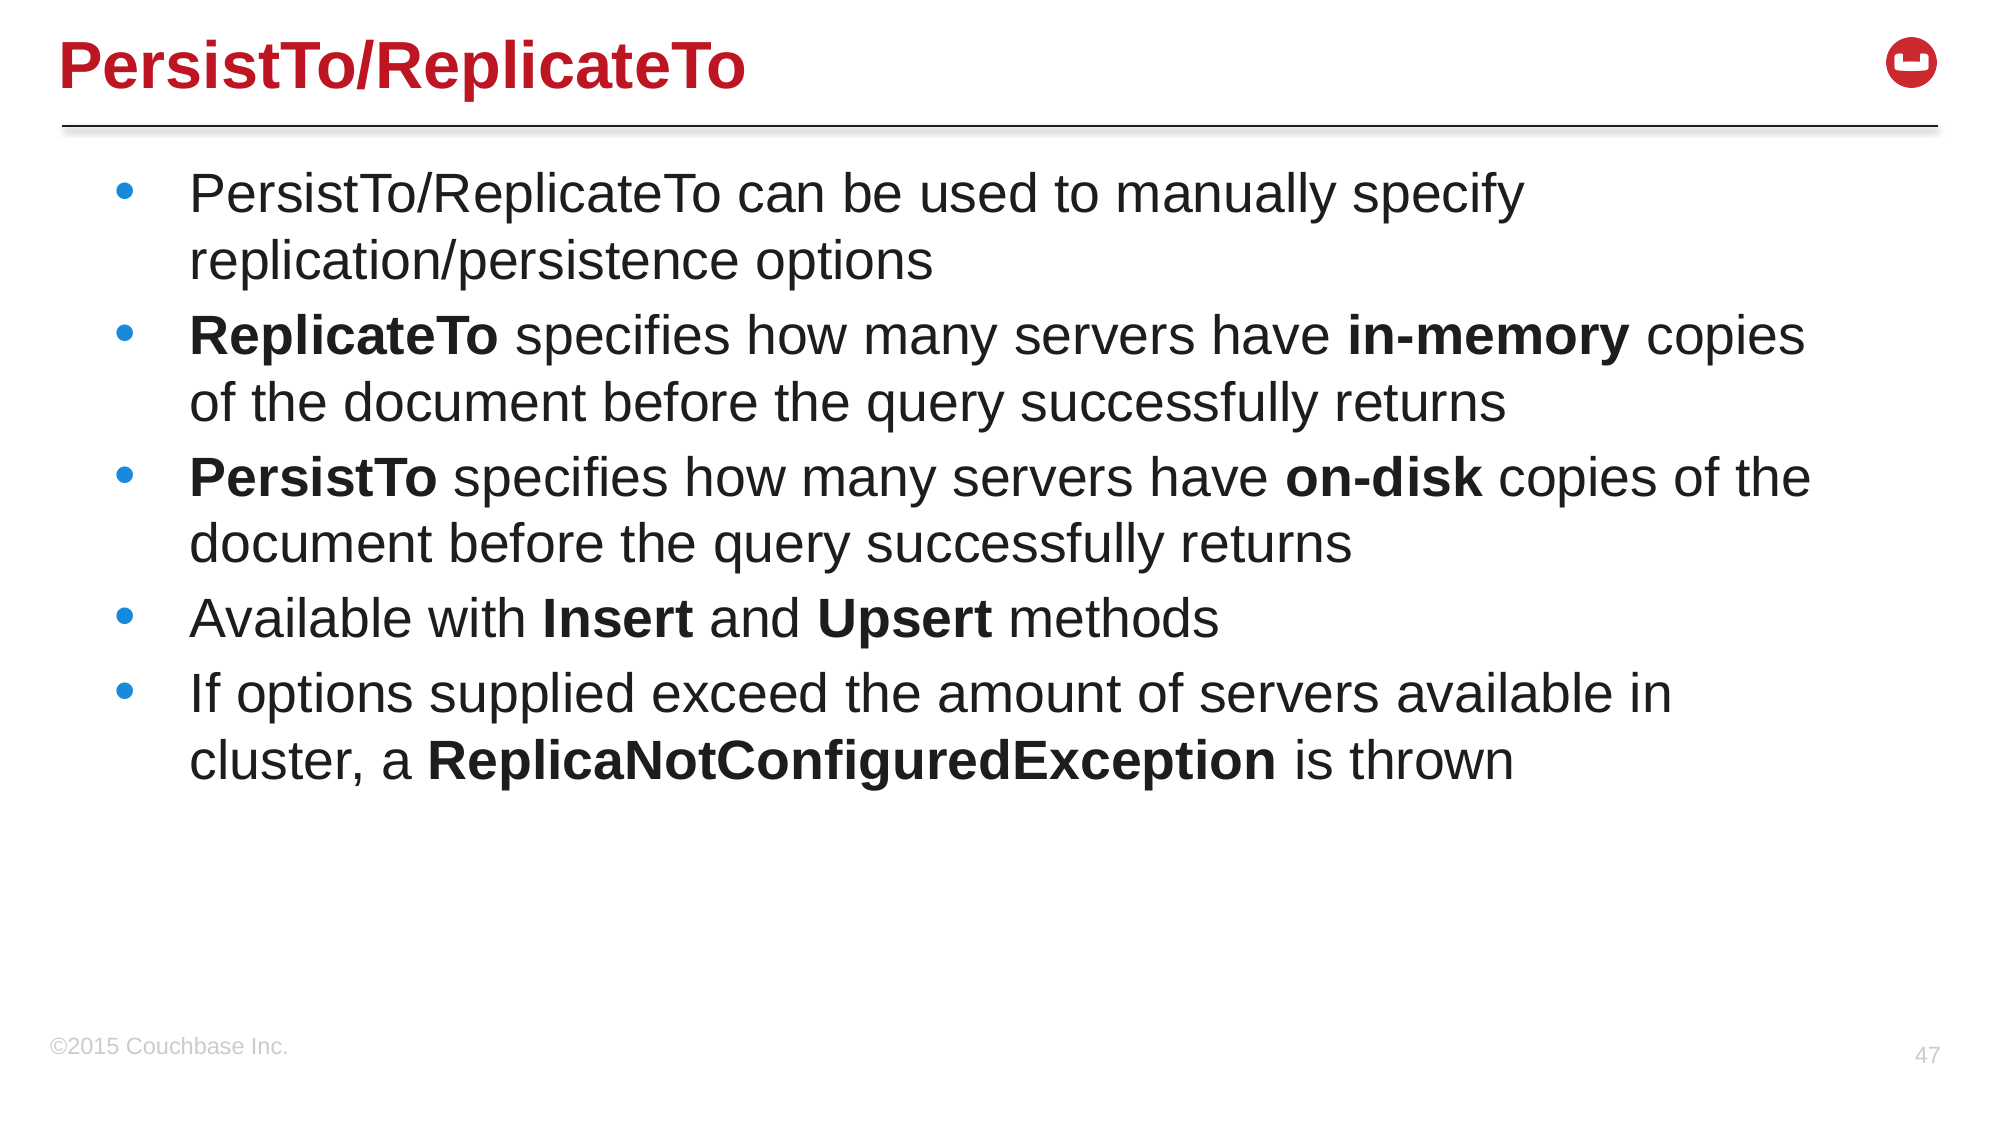

# PersistTo/ReplicateTo
PersistTo/ReplicateTo can be used to manually specify replication/persistence options
ReplicateTo specifies how many servers have in-memory copies of the document before the query successfully returns
PersistTo specifies how many servers have on-disk copies of the document before the query successfully returns
Available with Insert and Upsert methods
If options supplied exceed the amount of servers available in cluster, a ReplicaNotConfiguredException is thrown